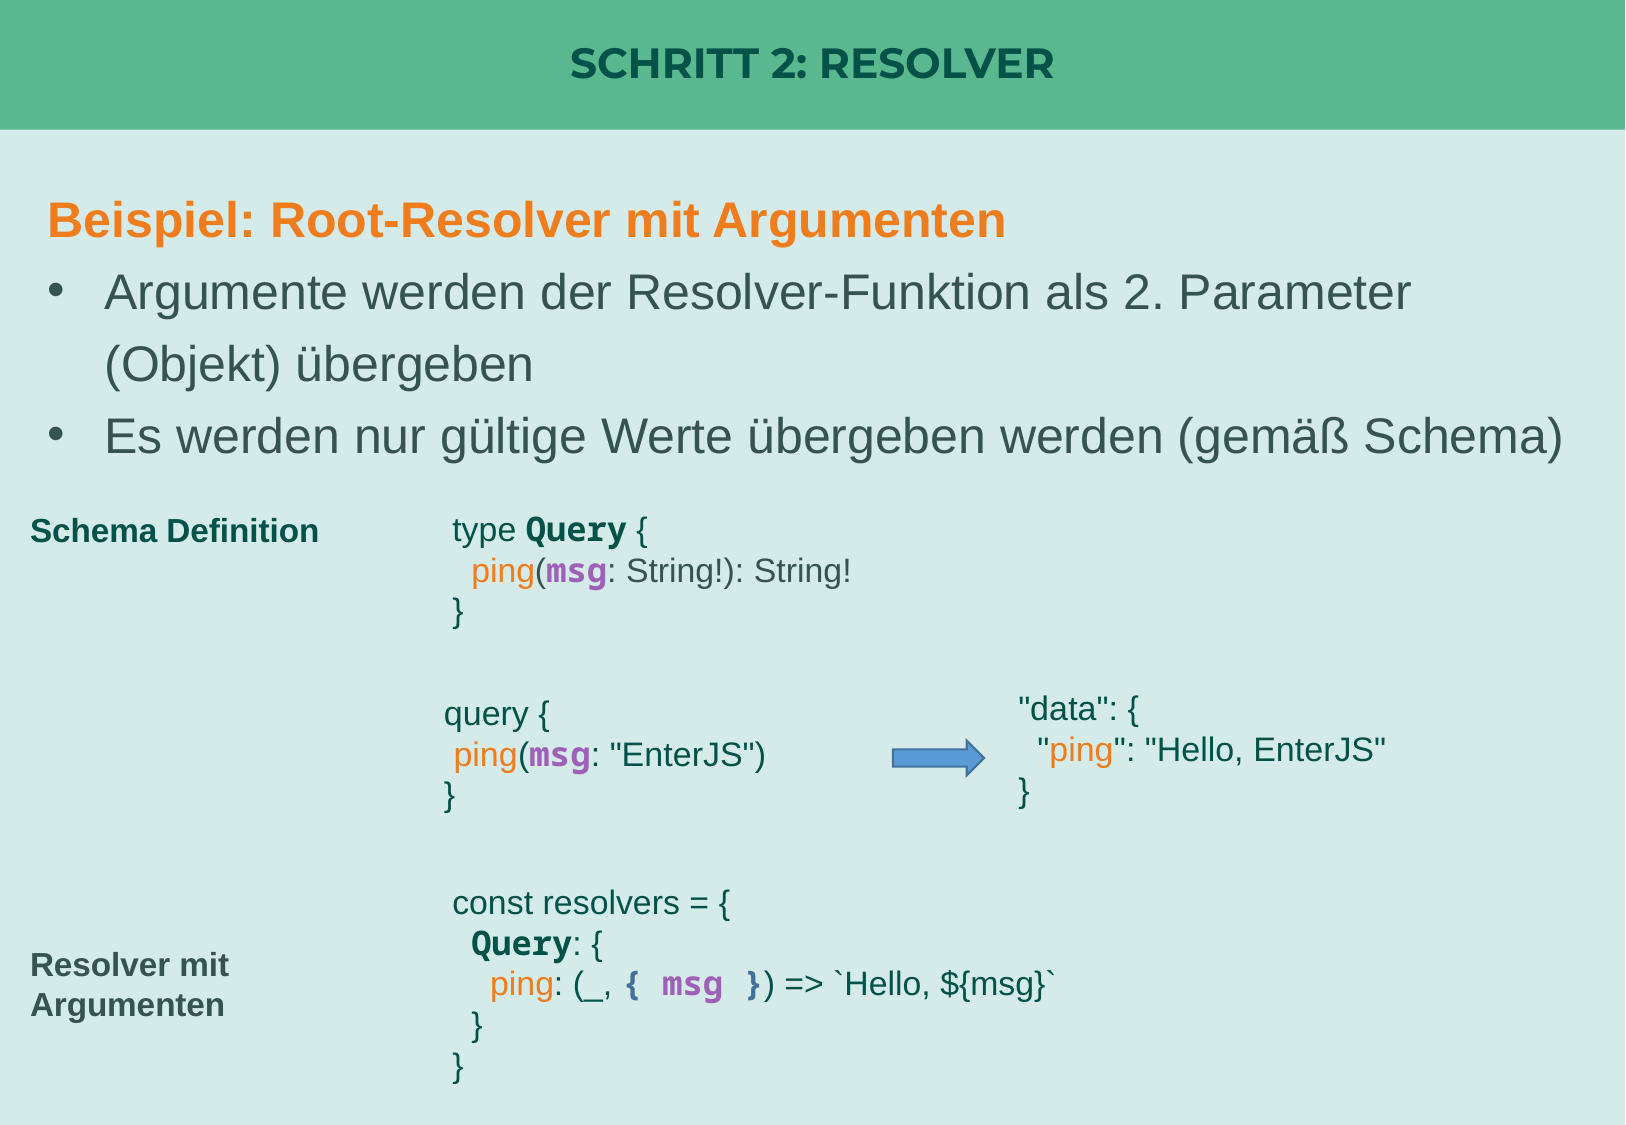

# Schritt 2: Resolver
Beispiel: Root-Resolver mit Argumenten
Argumente werden der Resolver-Funktion als 2. Parameter  (Objekt) übergeben
Es werden nur gültige Werte übergeben werden (gemäß Schema)
Schema Definition
type Query {
  ping(msg: String!): String!
}

"data": {
  "ping": "Hello, EnterJS"
}
query {
 ping(msg: "EnterJS")
}

const resolvers = {
  Query: {
    ping: (_, { msg }) => `Hello, ${msg}`
  }
}
Resolver mit
Argumenten